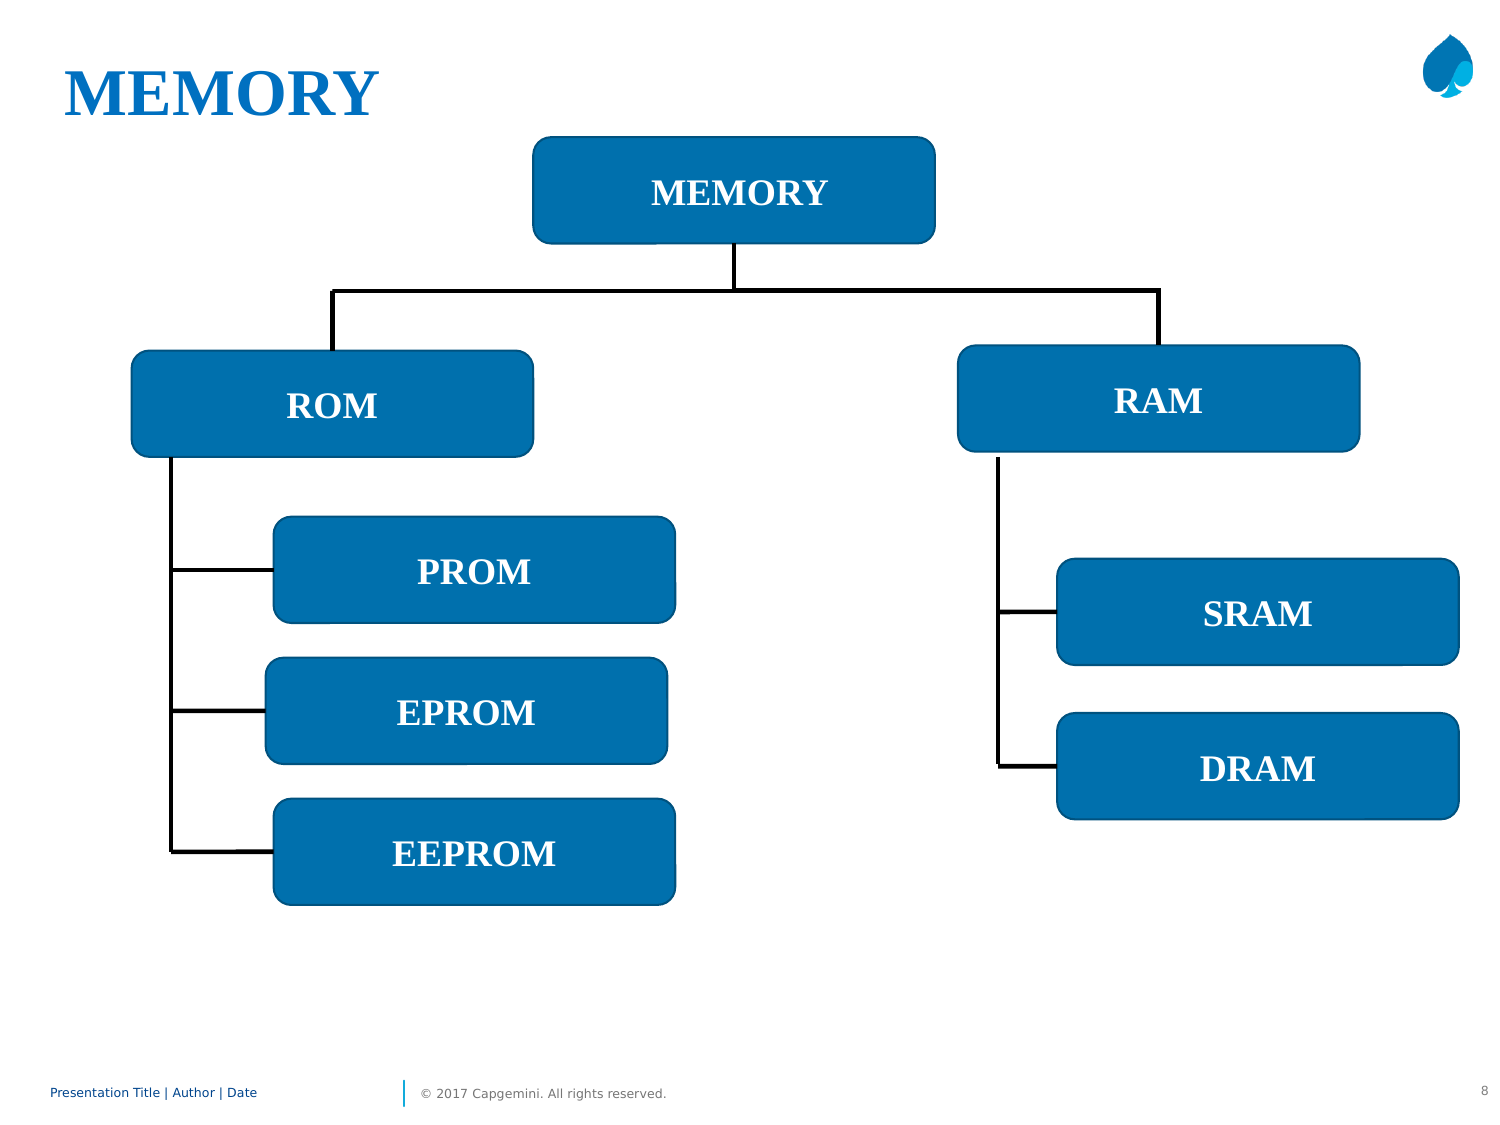

MEMORY
 MEMORY
RAM
ROM
PROM
SRAM
EPROM
DRAM
EEPROM